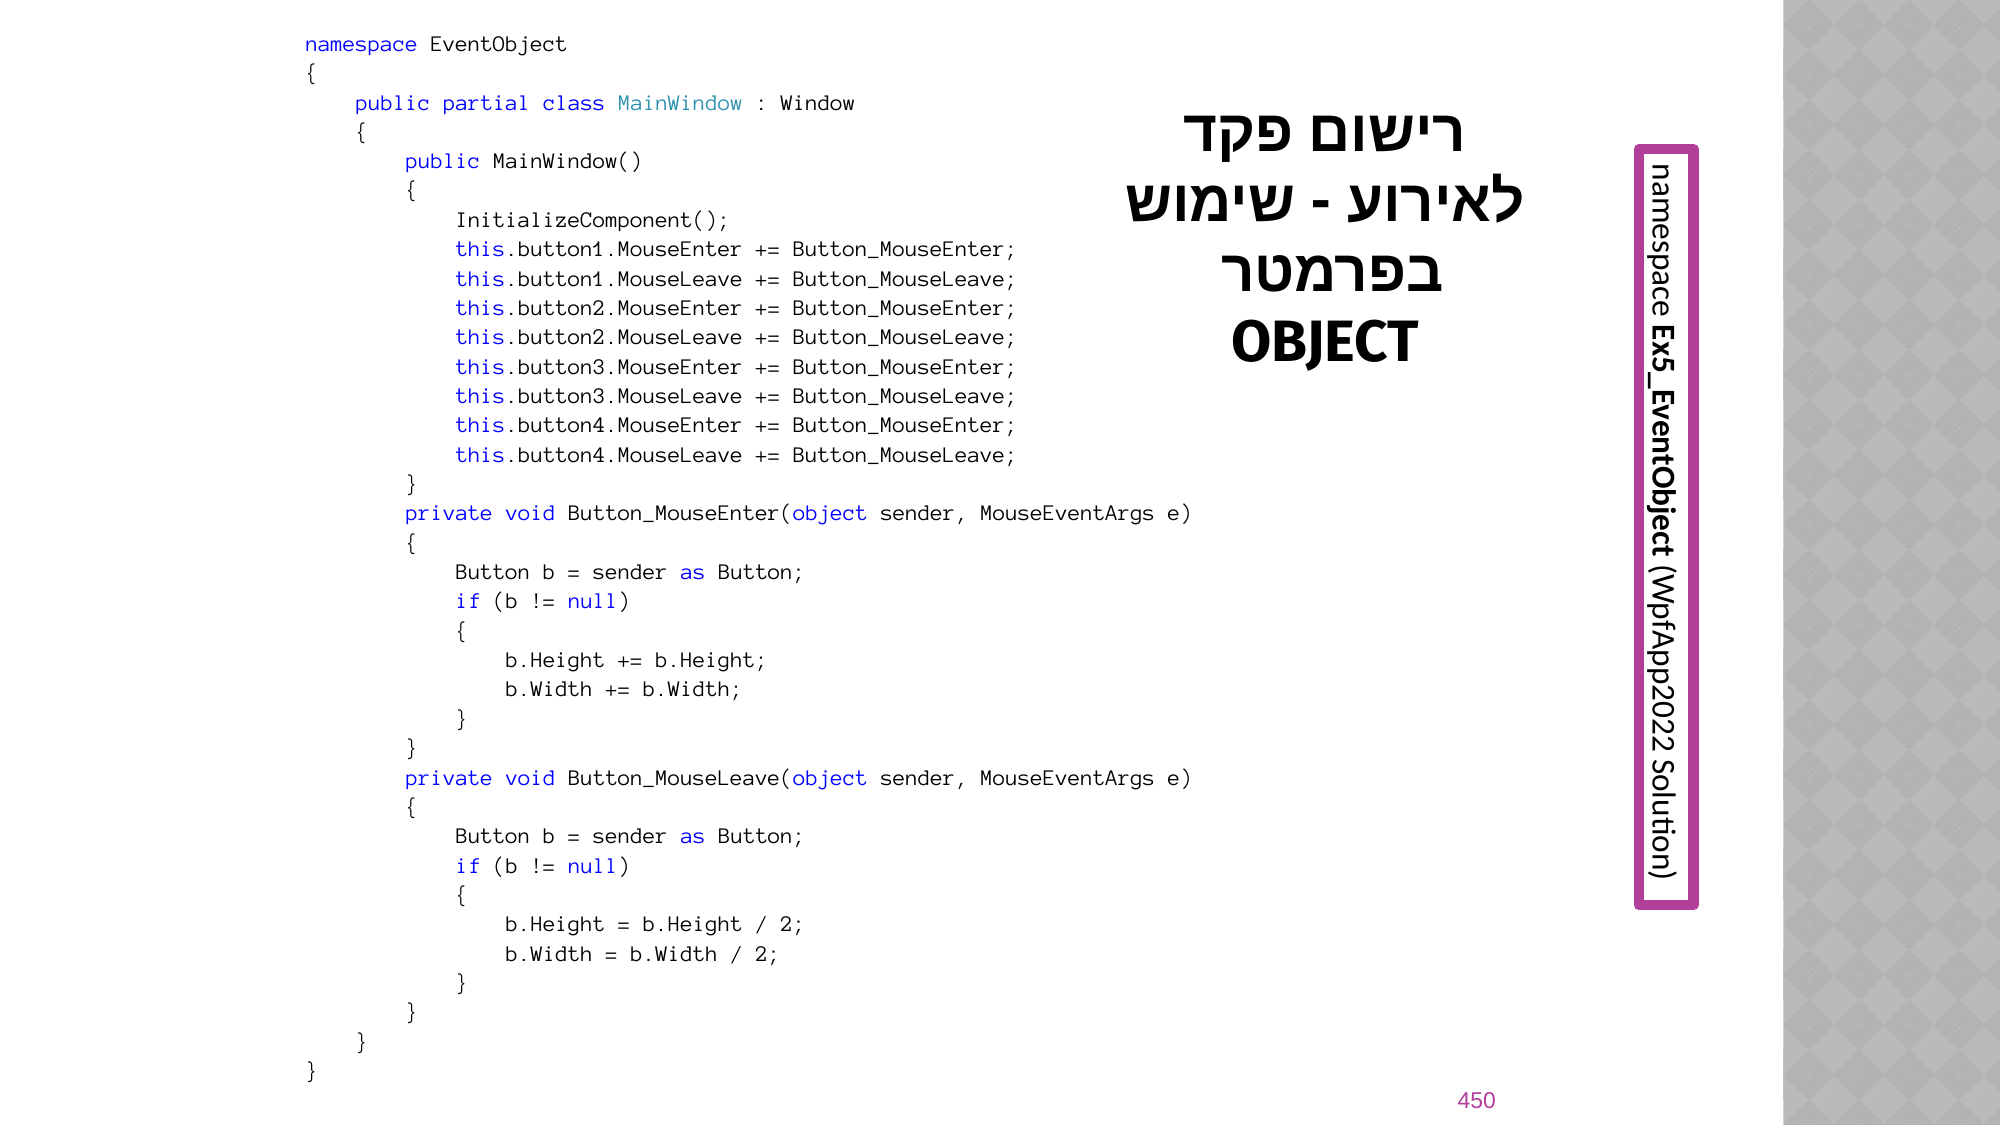

namespace EventObject
{
    public partial class MainWindow : Window
    {
        public MainWindow()
        {
            InitializeComponent();
            this.button1.MouseEnter += Button_MouseEnter;
            this.button1.MouseLeave += Button_MouseLeave;
      this.button2.MouseEnter += Button_MouseEnter;
      this.button2.MouseLeave += Button_MouseLeave;
      this.button3.MouseEnter += Button_MouseEnter;
      this.button3.MouseLeave += Button_MouseLeave;
      this.button4.MouseEnter += Button_MouseEnter;
      this.button4.MouseLeave += Button_MouseLeave;
        }
        private void Button_MouseEnter(object sender, MouseEventArgs e)
        {
            Button b = sender as Button;
            if (b != null)
            {
                b.Height += b.Height;
                b.Width += b.Width;
            }
        }
        private void Button_MouseLeave(object sender, MouseEventArgs e)
        {
            Button b = sender as Button;
            if (b != null)
            {
                b.Height = b.Height / 2;
                b.Width = b.Width / 2;
            }
        }
    }
}
# רישום פקד לאירוע - שימוש בפרמטר  OBJECT
namespace Ex5_EventObject (WpfApp2022 Solution)
450